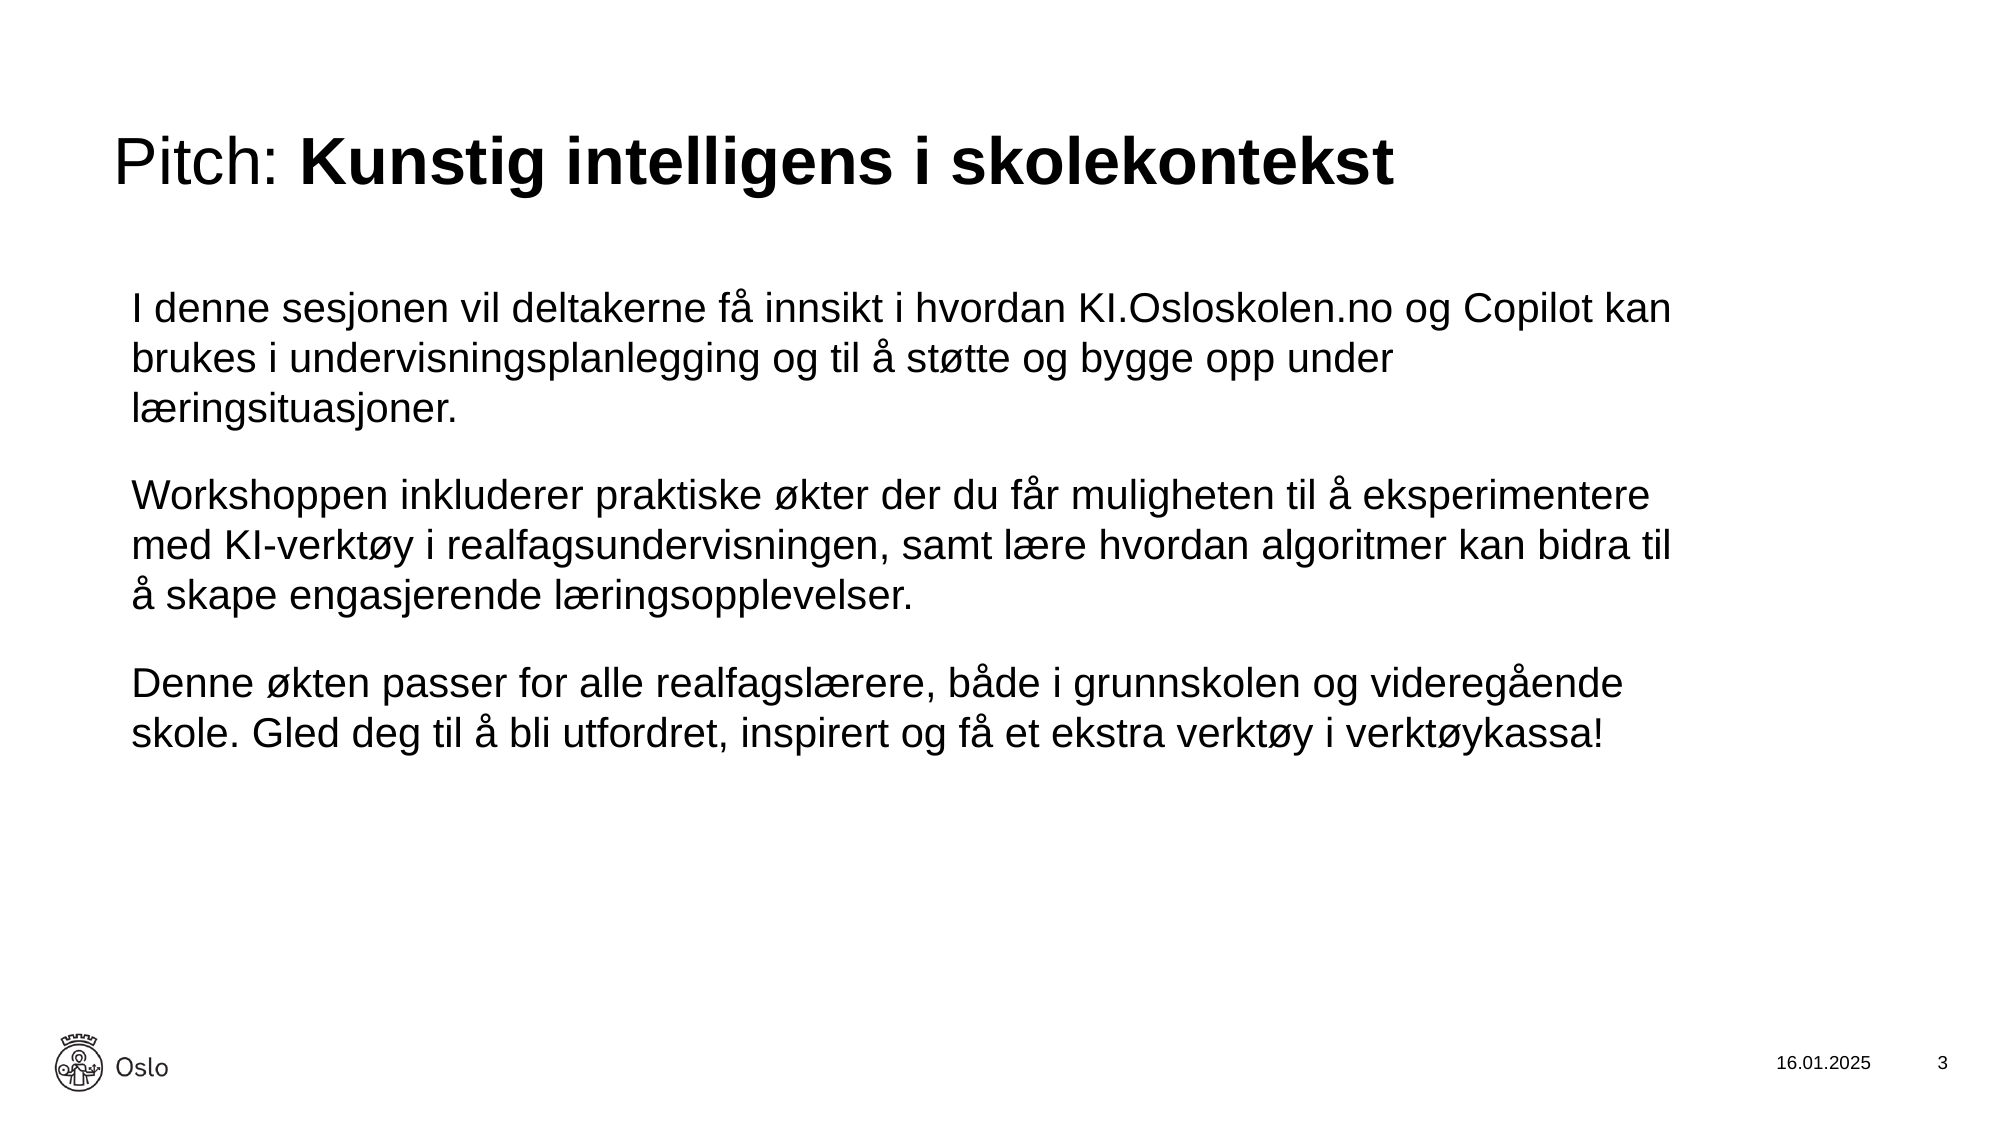

# Pitch: Kunstig intelligens i skolekontekst
I denne sesjonen vil deltakerne få innsikt i hvordan KI.Osloskolen.no og Copilot kan brukes i undervisningsplanlegging og til å støtte og bygge opp under læringsituasjoner.
Workshoppen inkluderer praktiske økter der du får muligheten til å eksperimentere med KI-verktøy i realfagsundervisningen, samt lære hvordan algoritmer kan bidra til å skape engasjerende læringsopplevelser.
Denne økten passer for alle realfagslærere, både i grunnskolen og videregående skole. Gled deg til å bli utfordret, inspirert og få et ekstra verktøy i verktøykassa!
16.01.2025
3